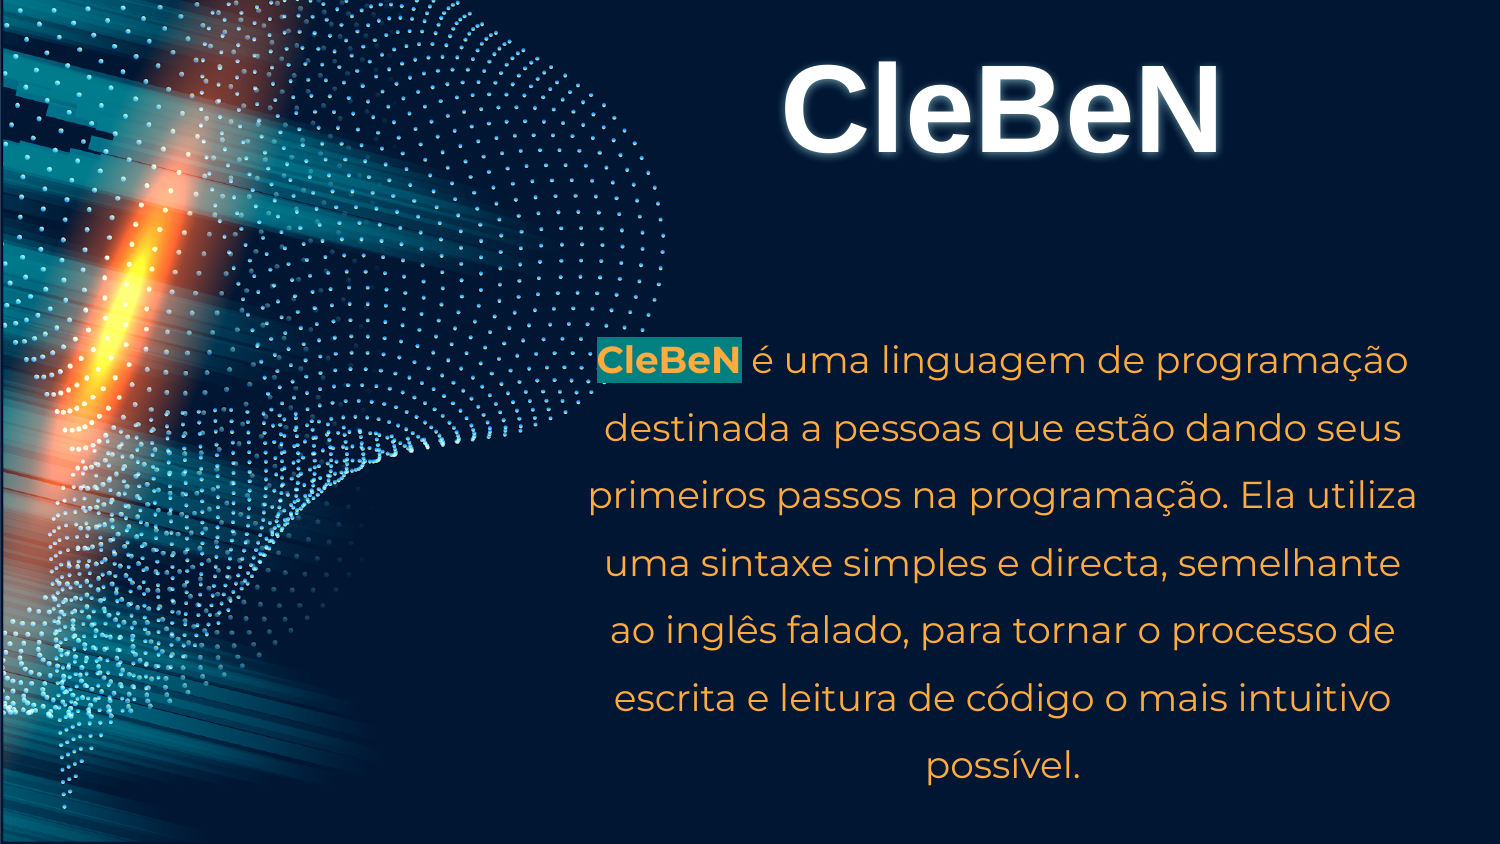

# CleBeN
CleBeN é uma linguagem de programação destinada a pessoas que estão dando seus primeiros passos na programação. Ela utiliza uma sintaxe simples e directa, semelhante ao inglês falado, para tornar o processo de escrita e leitura de código o mais intuitivo possível.